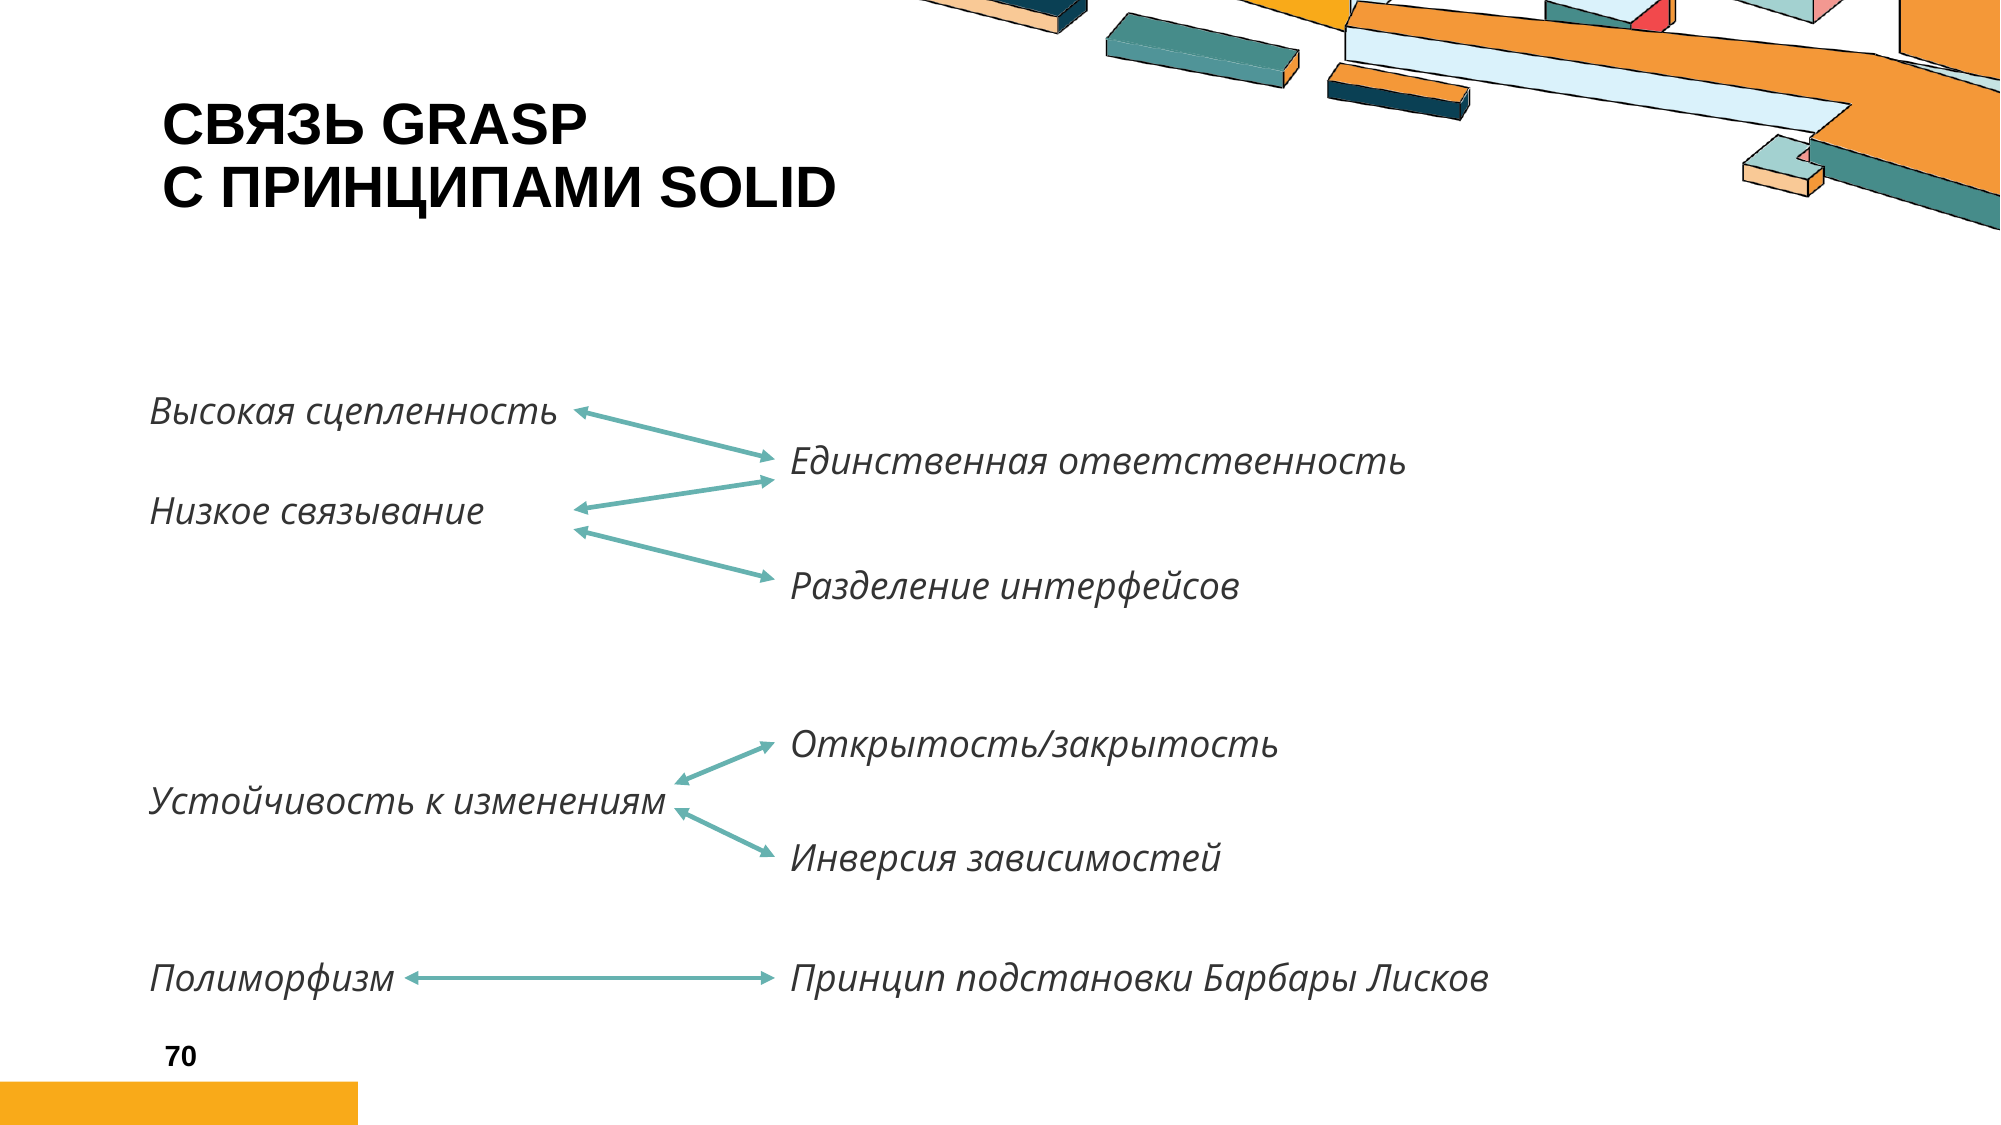

# Связь GRASP с принципами SOLID
Высокая сцепленность
Единственная ответственность
Низкое связывание
Разделение интерфейсов
Открытость/закрытость
Устойчивость к изменениям
Инверсия зависимостей
Принцип подстановки Барбары Лисков
Полиморфизм
70